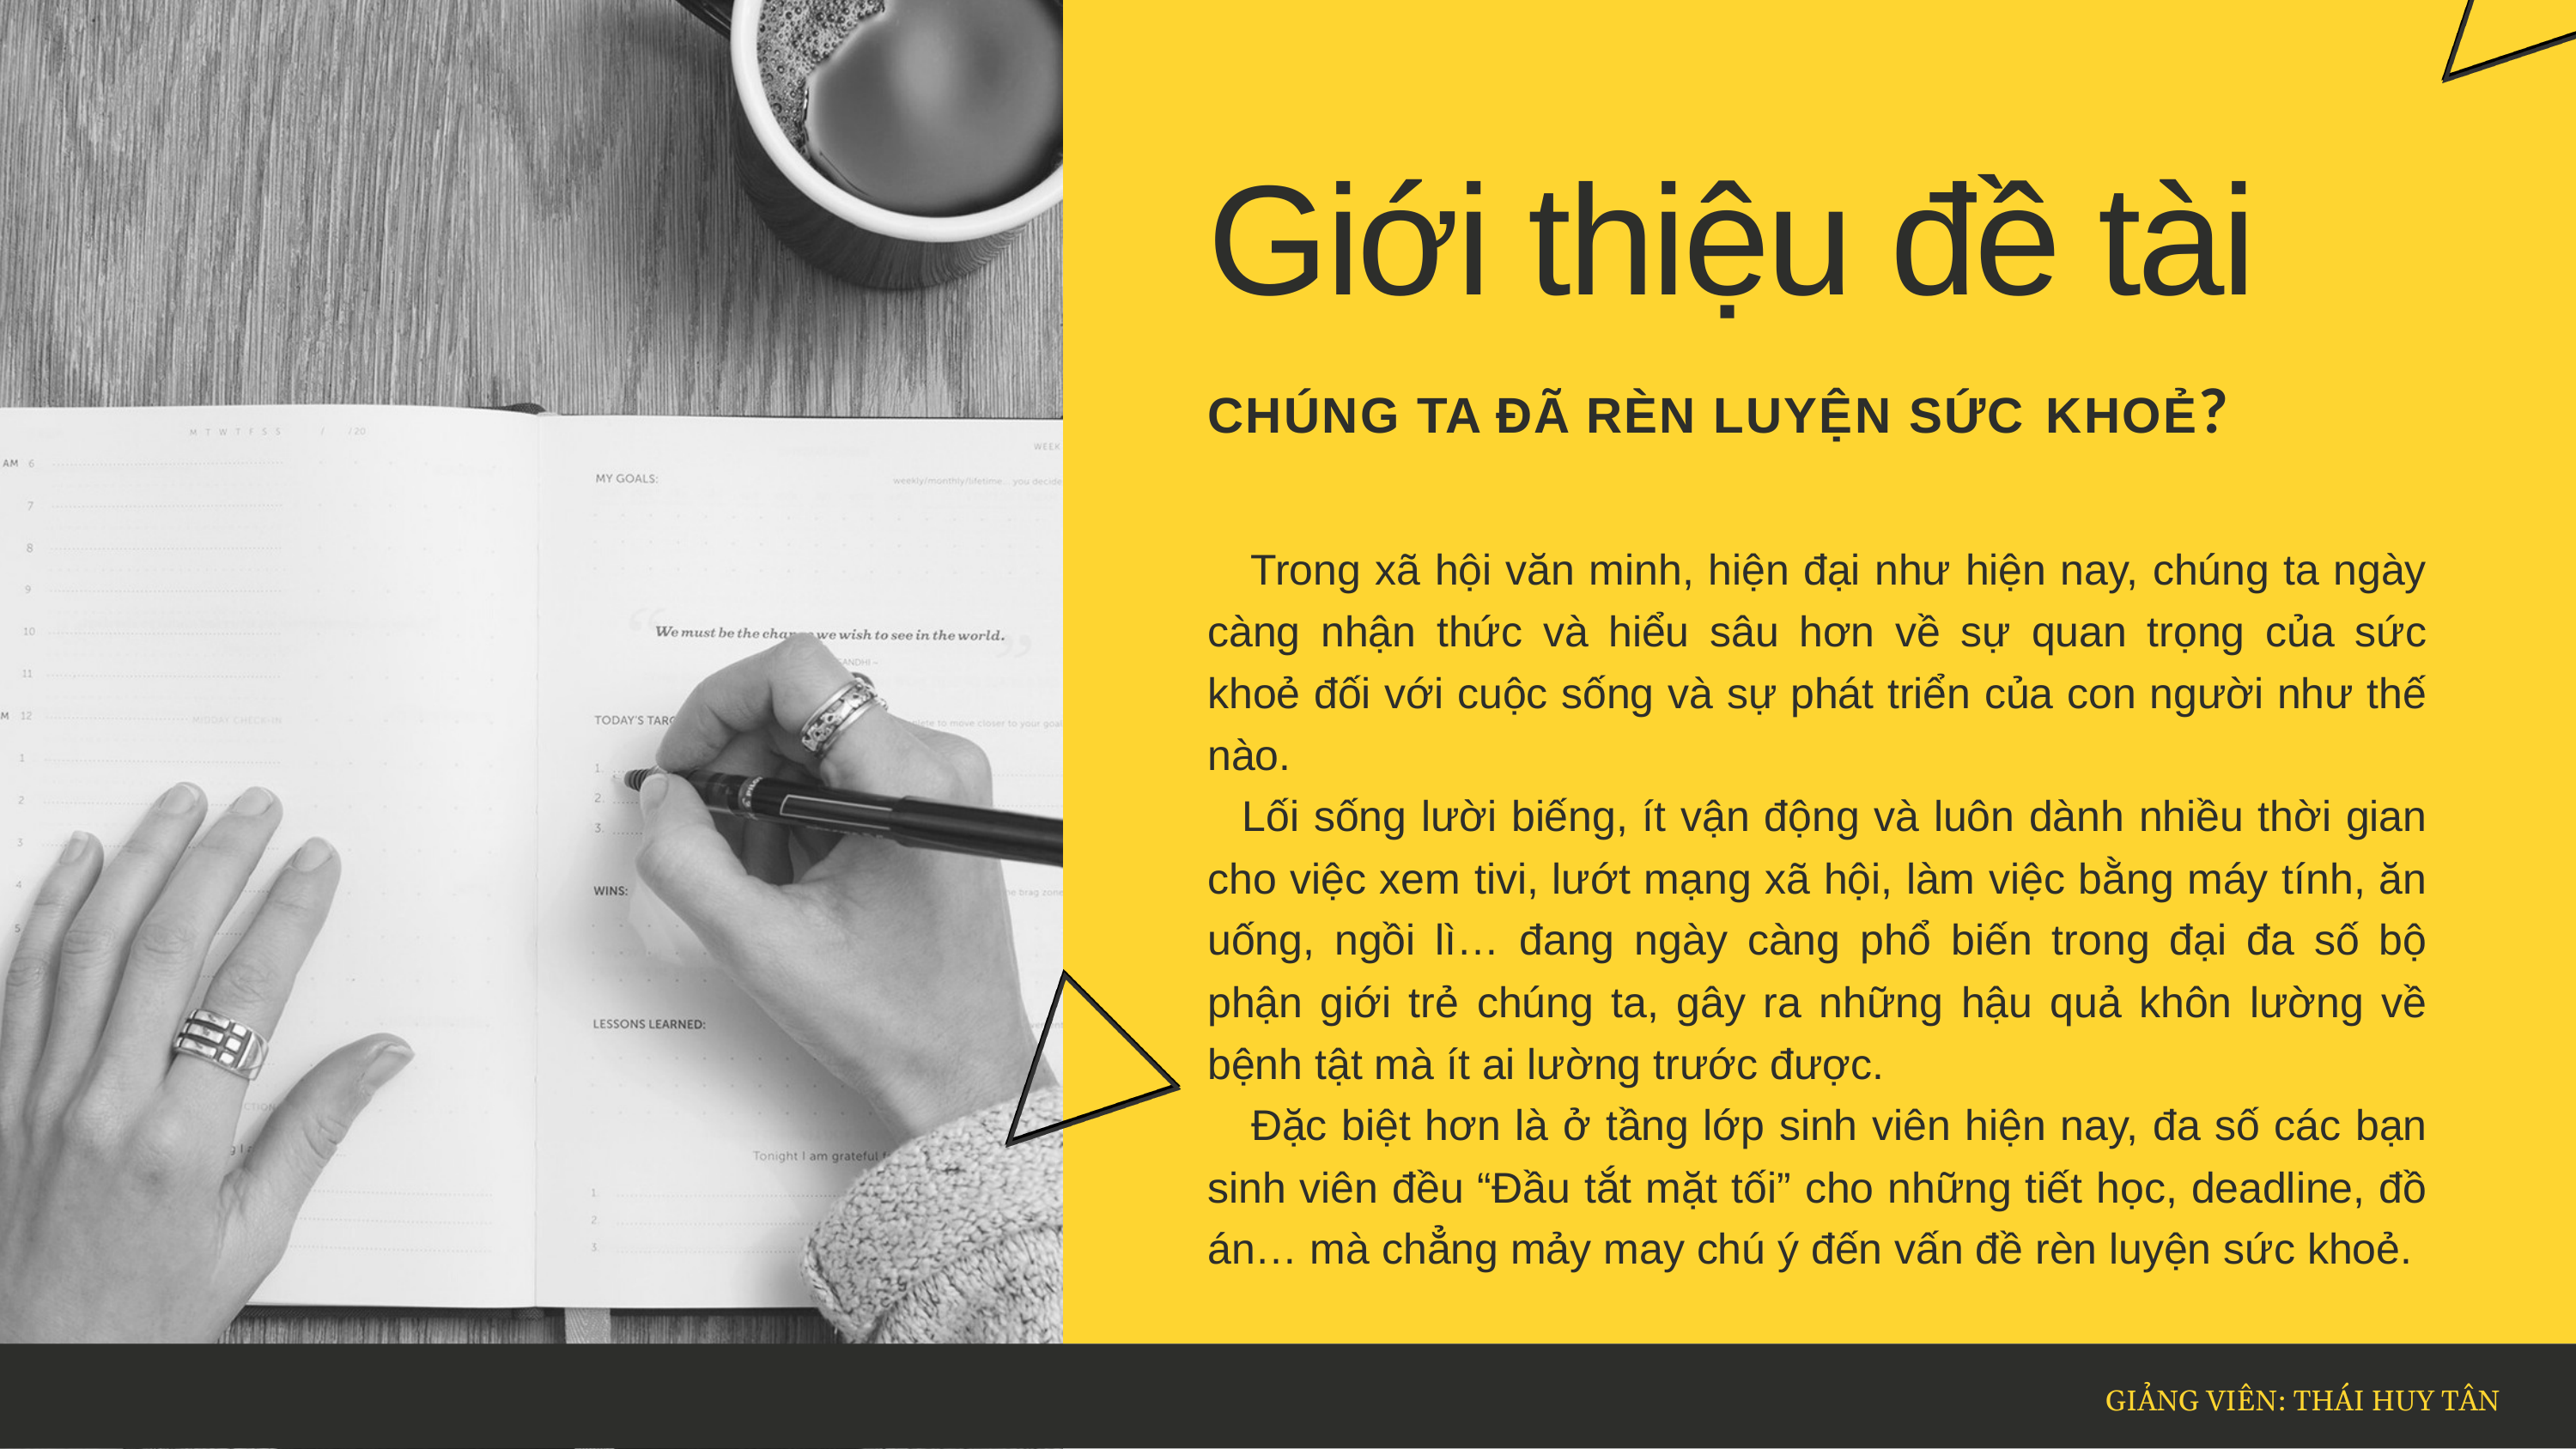

# Giới thiệu đề tài
CHÚNG TA ĐÃ RÈN LUYỆN SỨC KHOẺ?

   Trong xã hội văn minh, hiện đại như hiện nay, chúng ta ngày càng nhận thức và hiểu sâu hơn về sự quan trọng của sức khoẻ đối với cuộc sống và sự phát triển của con người như thế nào.
   Lối sống lười biếng, ít vận động và luôn dành nhiều thời gian cho việc xem tivi, lướt mạng xã hội, làm việc bằng máy tính, ăn uống, ngồi lì… đang ngày càng phổ biến trong đại đa số bộ phận giới trẻ chúng ta, gây ra những hậu quả khôn lường về bệnh tật mà ít ai lường trước được.
   Đặc biệt hơn là ở tầng lớp sinh viên hiện nay, đa số các bạn sinh viên đều “Đầu tắt mặt tối” cho những tiết học, deadline, đồ án… mà chẳng mảy may chú ý đến vấn đề rèn luyện sức khoẻ.

GIẢNG VIÊN: THÁI HUY TÂN